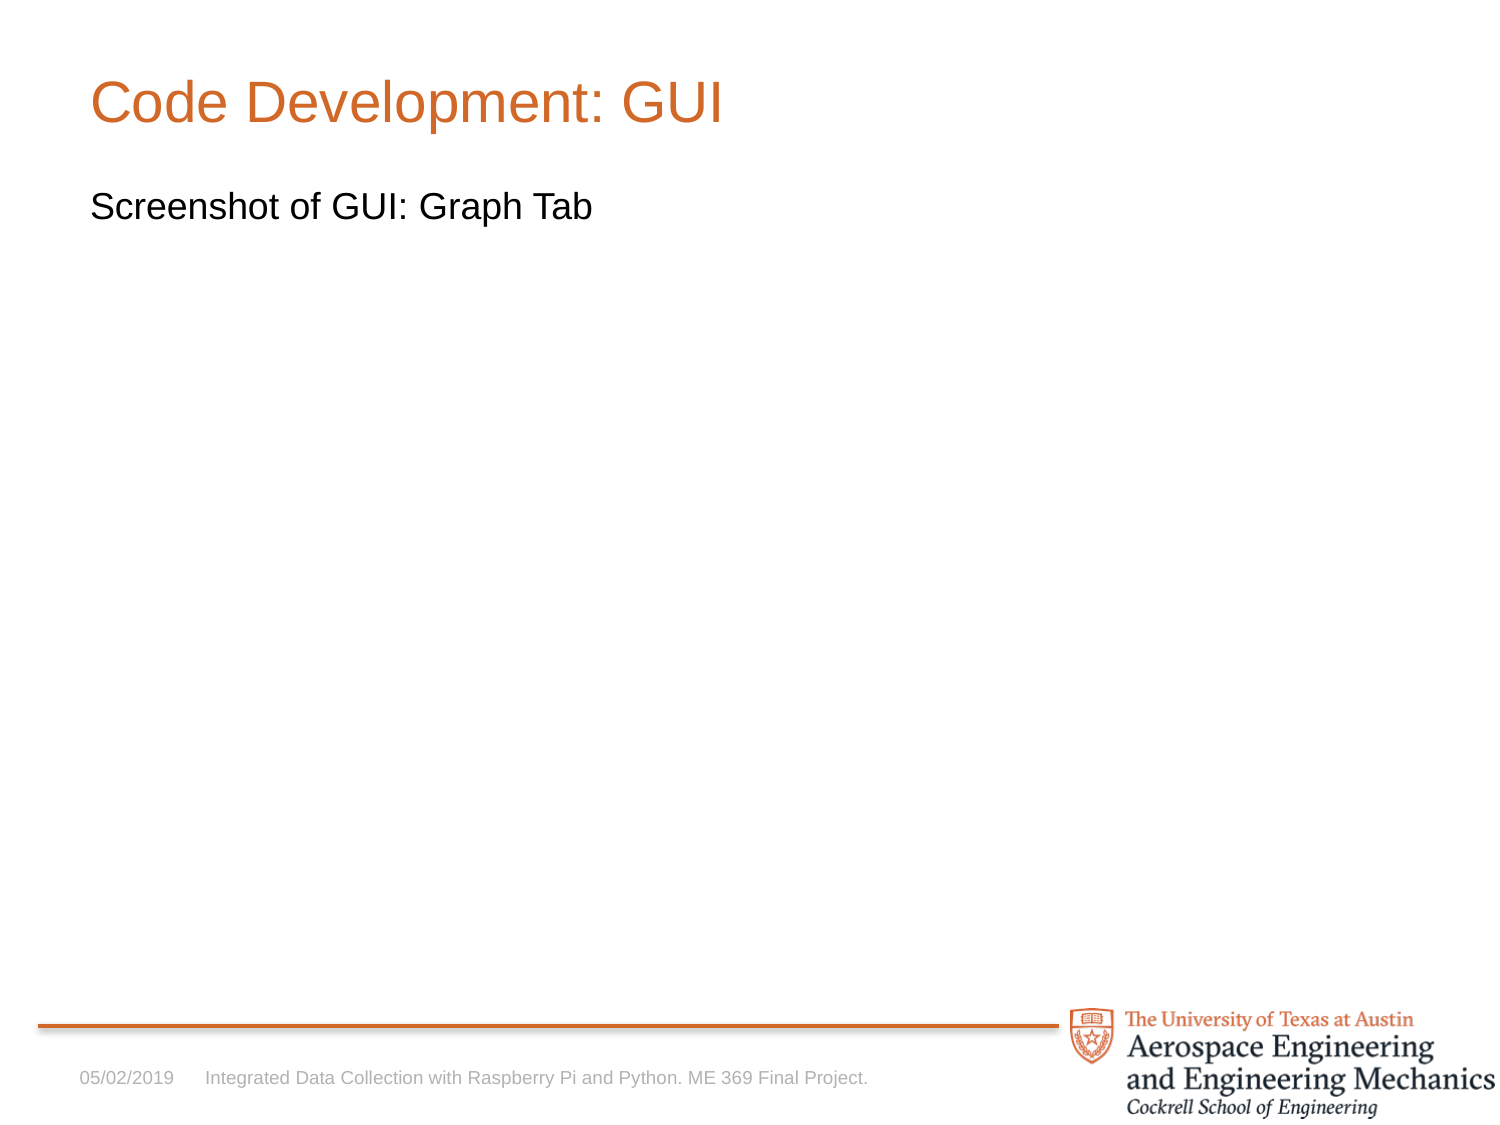

# Code Development: GUI
Screenshot of GUI: Graph Tab
05/02/2019
Integrated Data Collection with Raspberry Pi and Python. ME 369 Final Project.